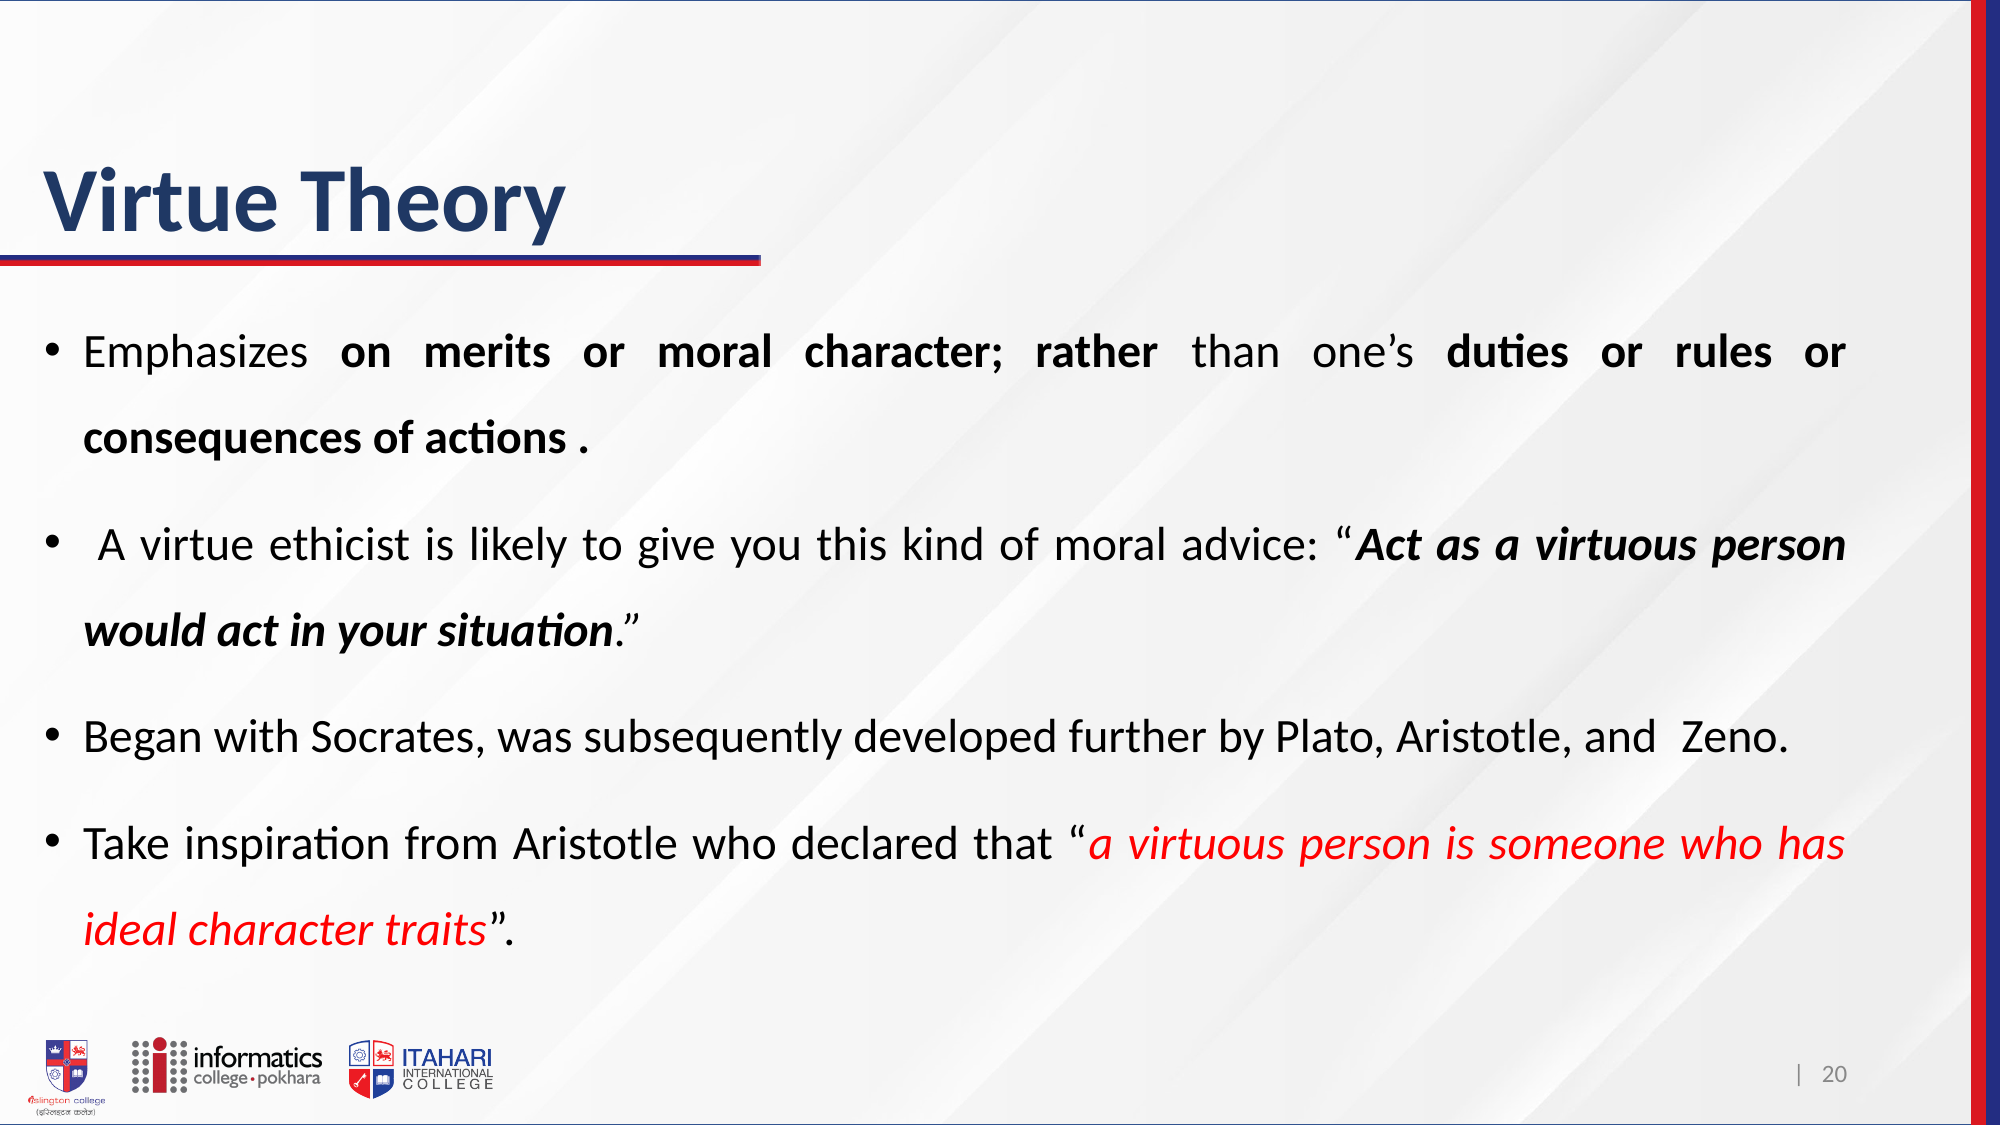

# Virtue Theory
Emphasizes on merits or moral character; rather than one’s duties or rules or consequences of actions .
 A virtue ethicist is likely to give you this kind of moral advice: “Act as a virtuous person would act in your situation.”
Began with Socrates, was subsequently developed further by Plato, Aristotle, and  Zeno.
Take inspiration from Aristotle who declared that “a virtuous person is someone who has ideal character traits”.

|   20